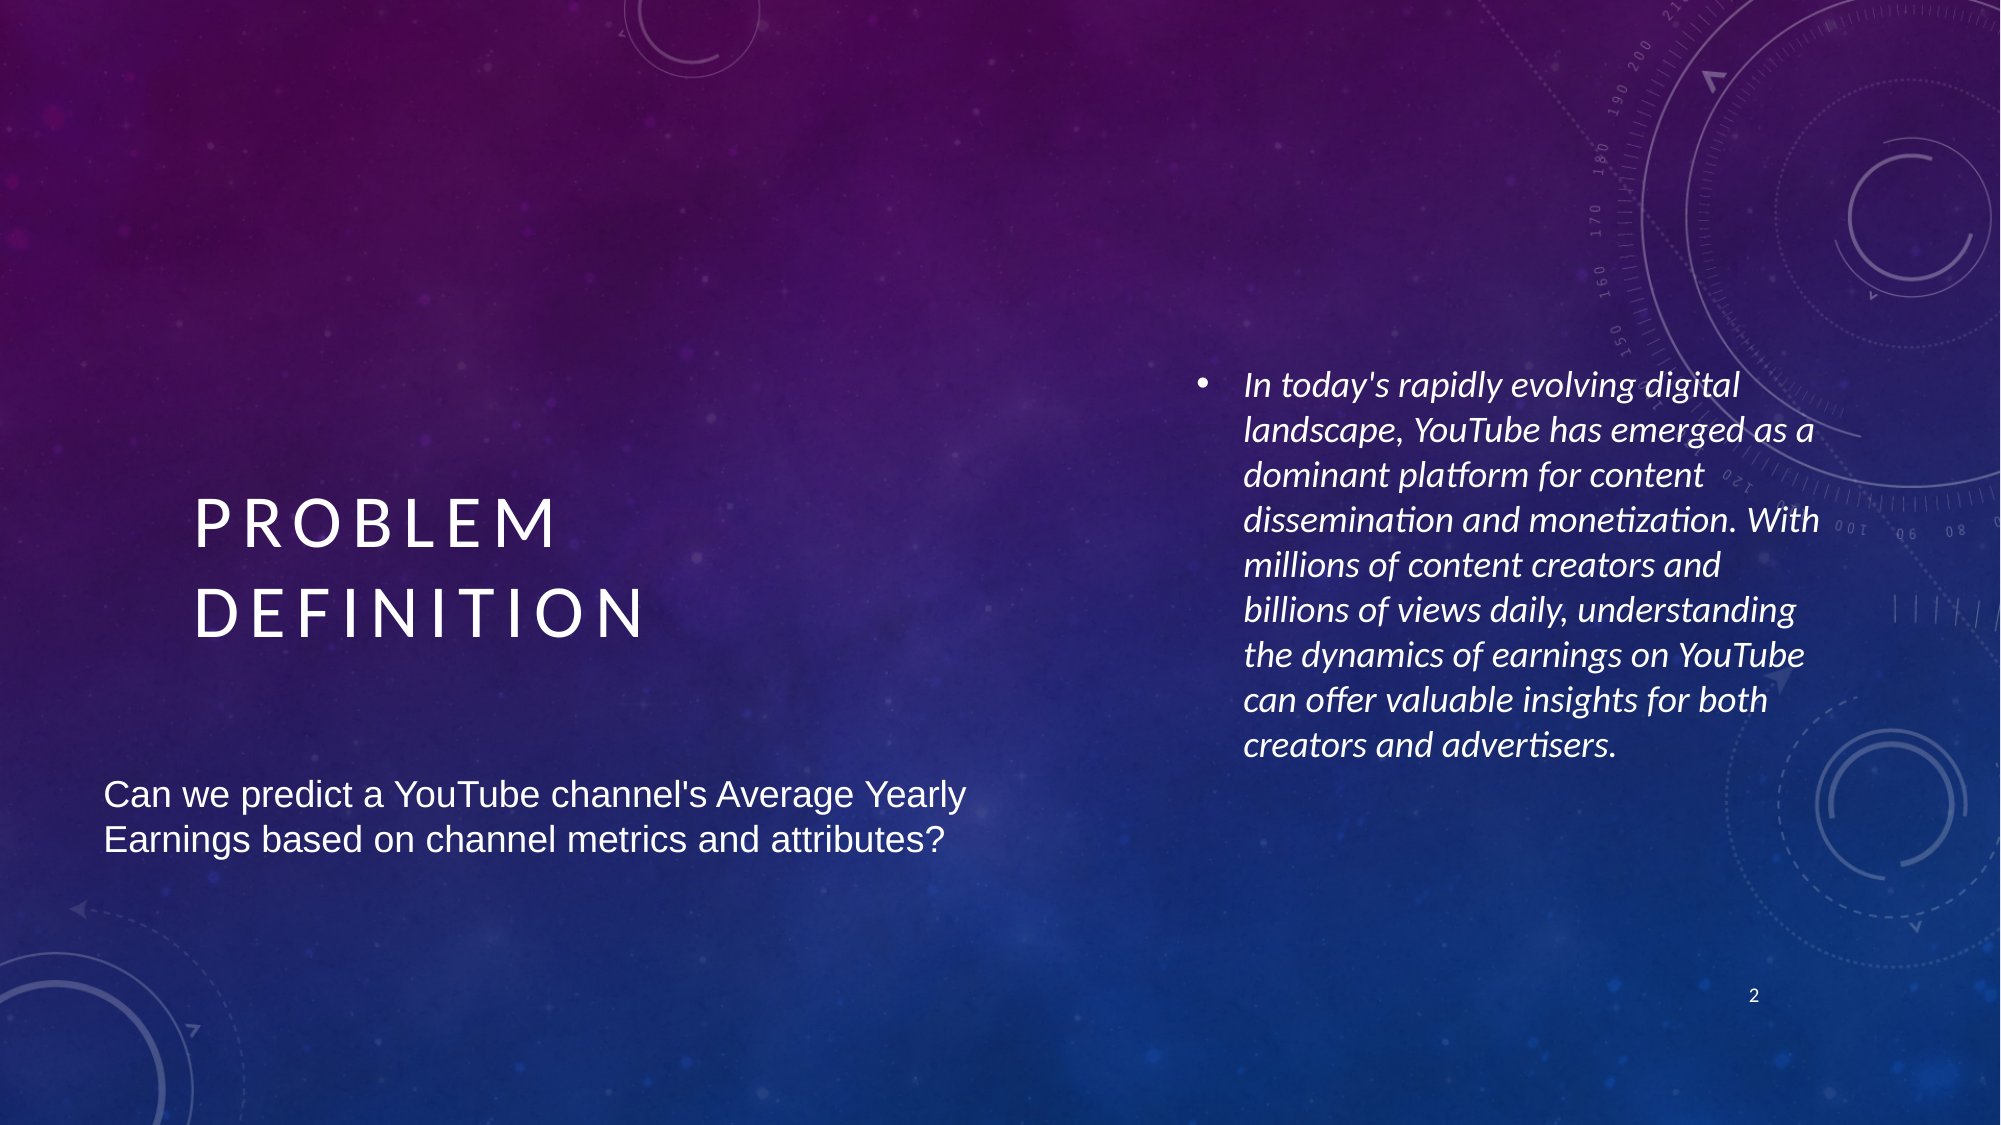

In today's rapidly evolving digital landscape, YouTube has emerged as a dominant platform for content dissemination and monetization. With millions of content creators and billions of views daily, understanding the dynamics of earnings on YouTube can offer valuable insights for both creators and advertisers.
# Problem Definition
Can we predict a YouTube channel's Average Yearly Earnings based on channel metrics and attributes?
2